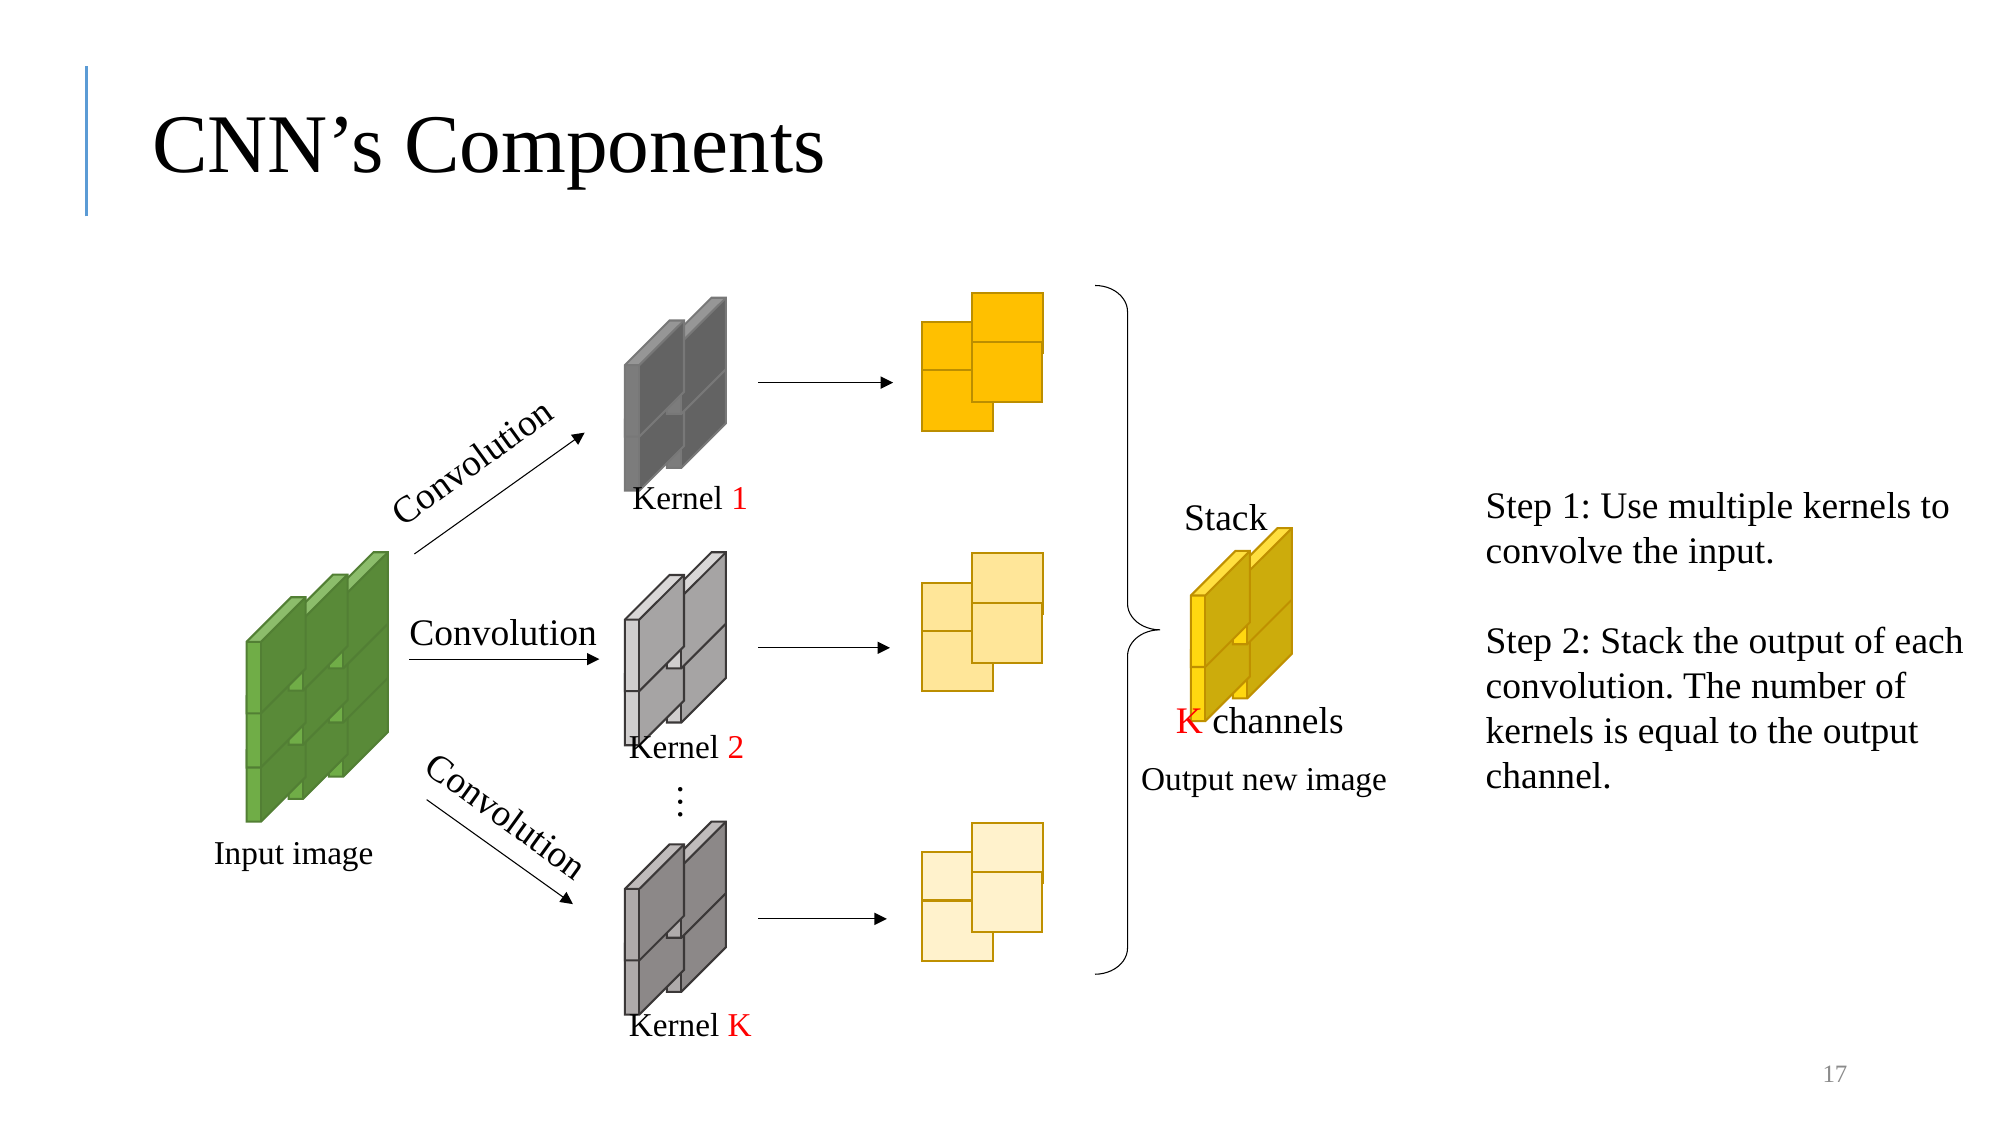

# CNN’s Components

Convolution
Kernel 1
Step 1: Use multiple kernels to convolve the input.

Step 2: Stack the output of each convolution. The number of kernels is equal to the output channel.
Stack

Convolution

K channels
Kernel 2
Output new image
…
Convolution

Input image
Kernel K
17